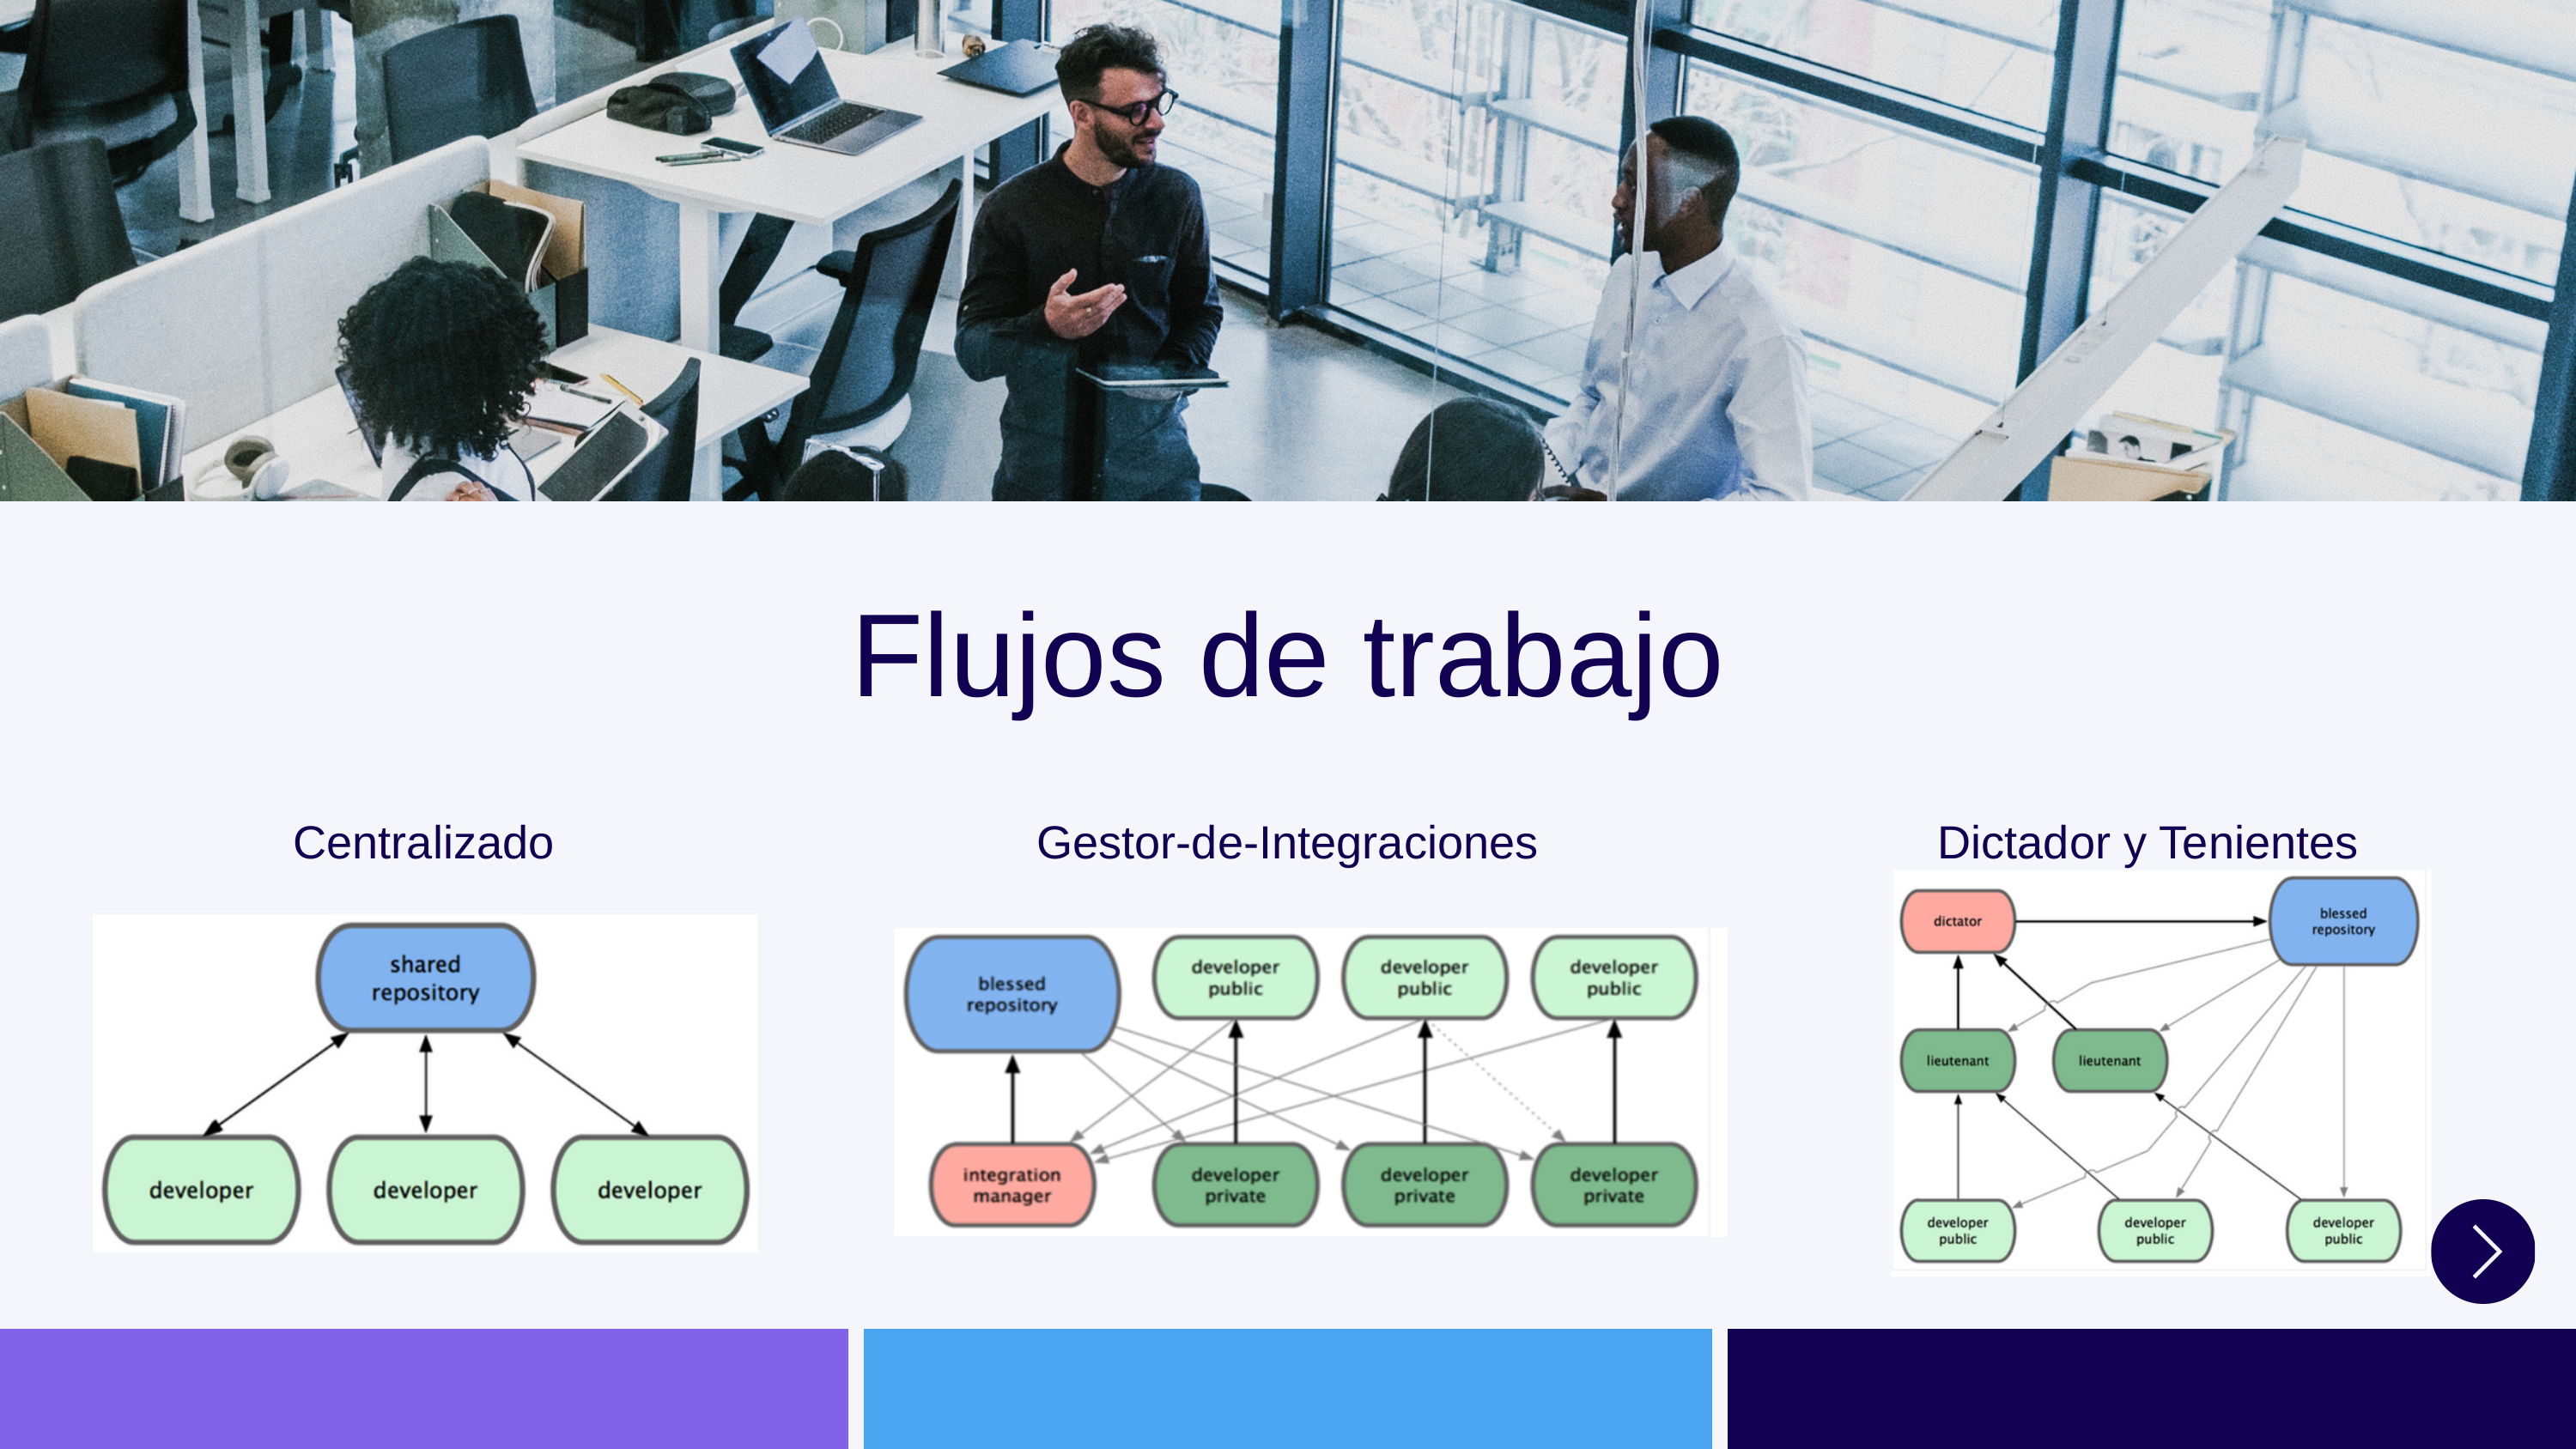

Flujos de trabajo
Centralizado
Gestor-de-Integraciones
Dictador y Tenientes